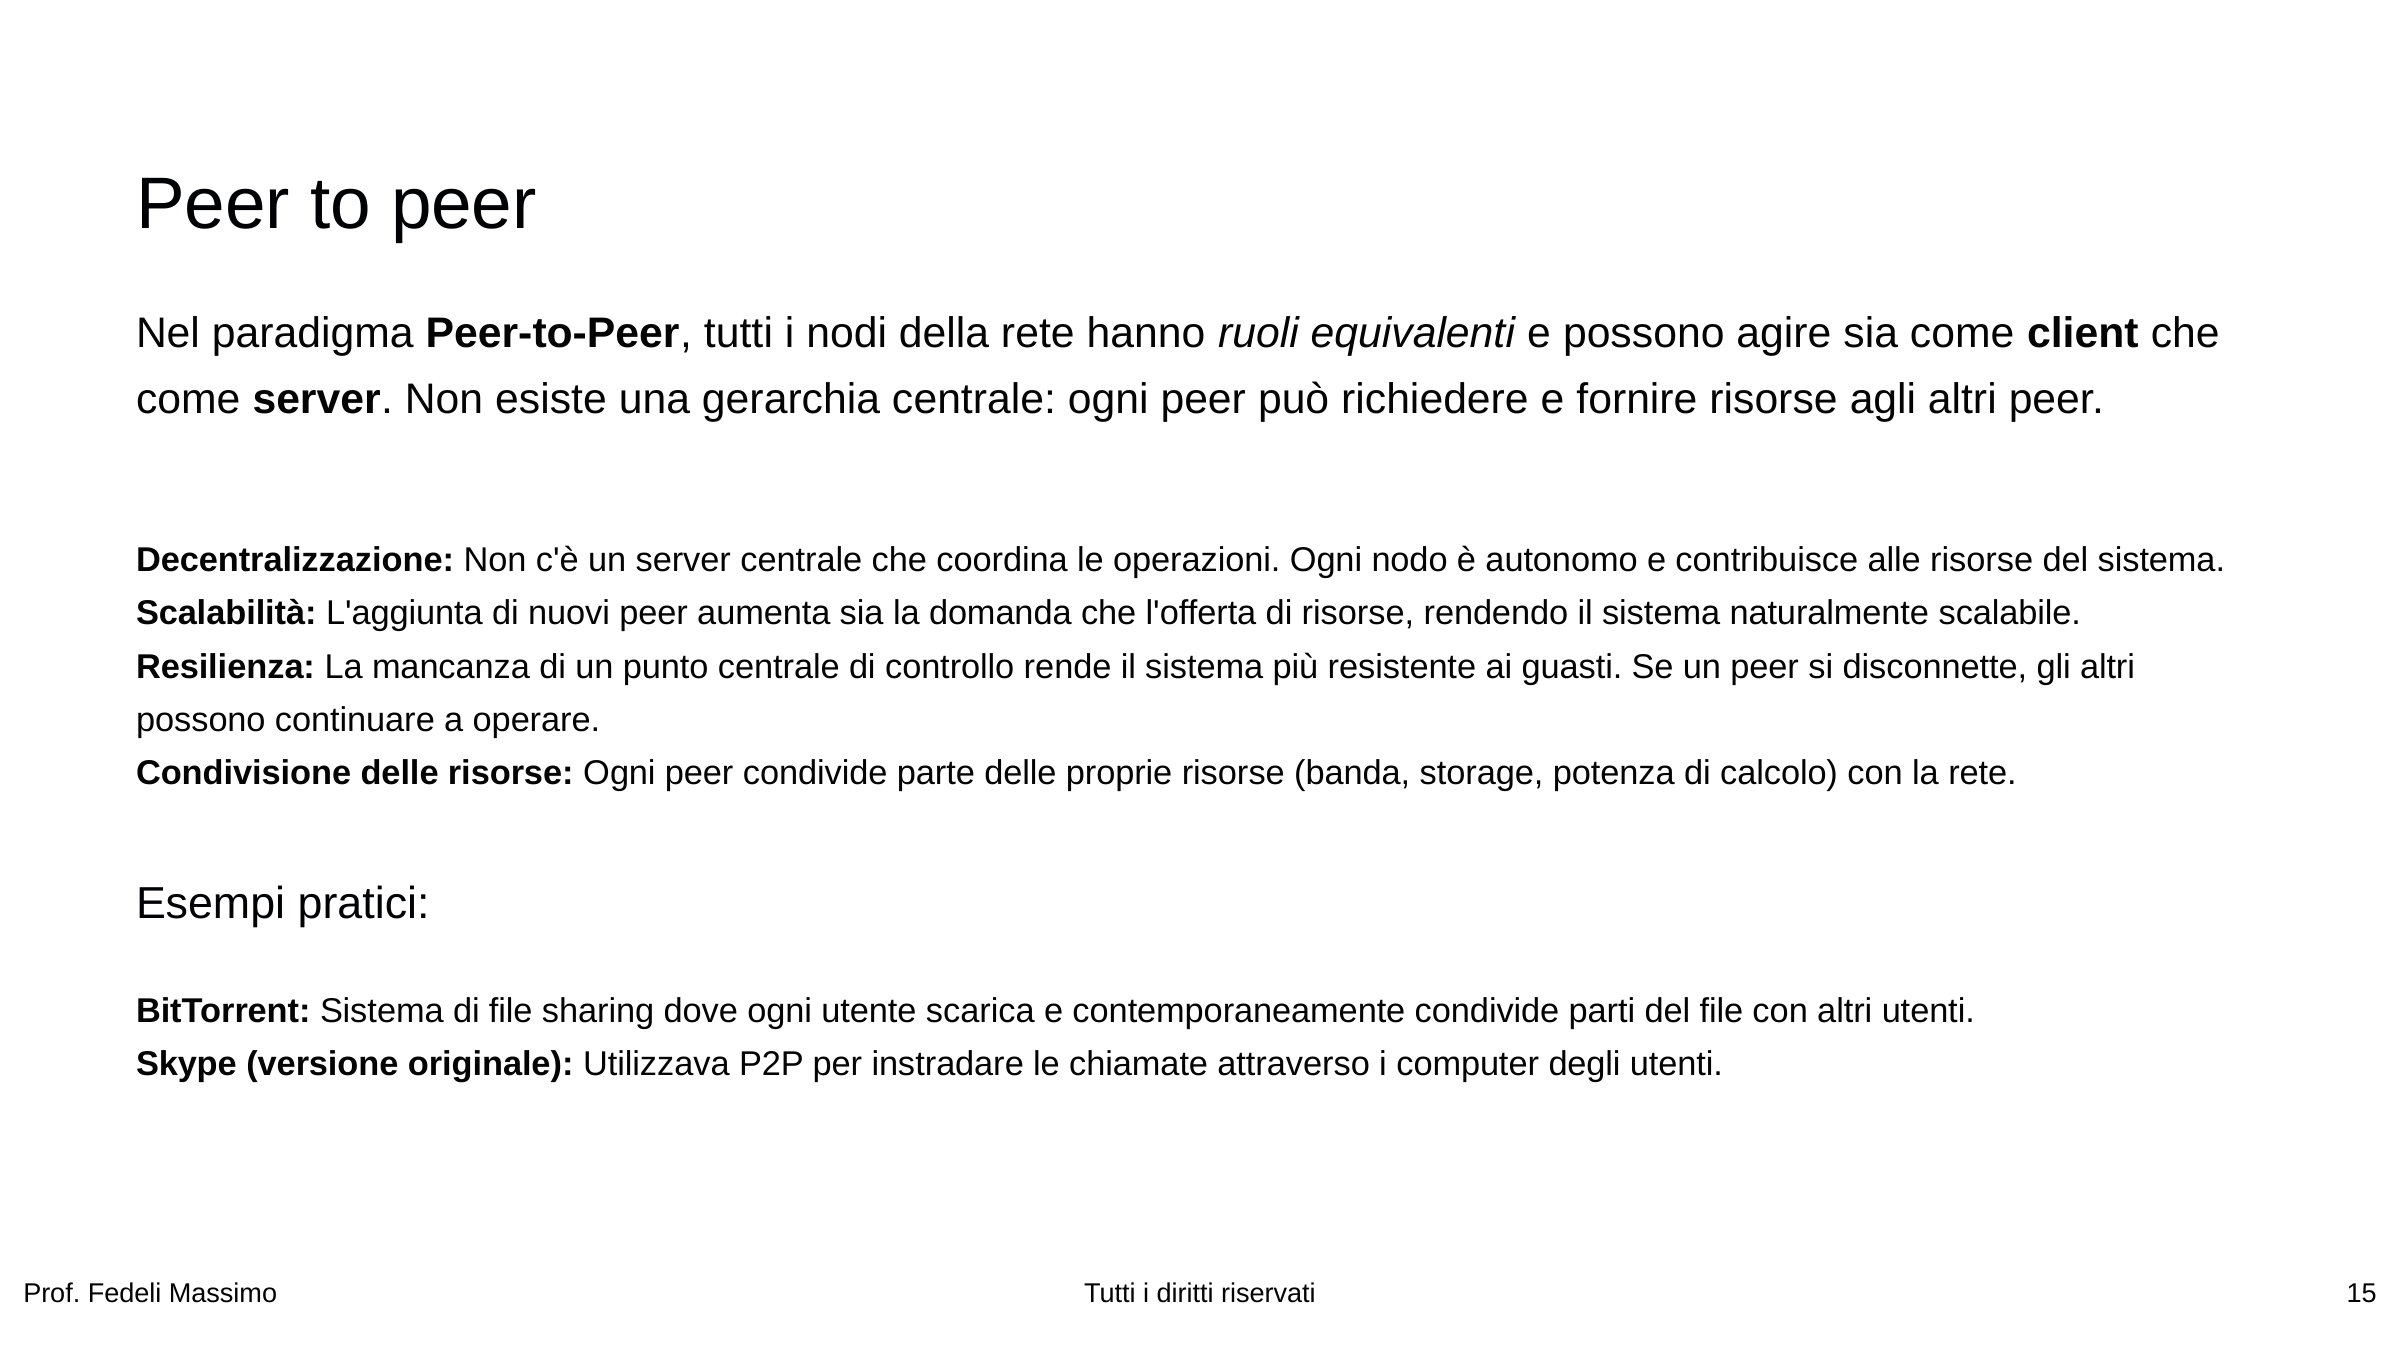

Peer to peer
Nel paradigma Peer-to-Peer, tutti i nodi della rete hanno ruoli equivalenti e possono agire sia come client che come server. Non esiste una gerarchia centrale: ogni peer può richiedere e fornire risorse agli altri peer.
Decentralizzazione: Non c'è un server centrale che coordina le operazioni. Ogni nodo è autonomo e contribuisce alle risorse del sistema.
Scalabilità: L'aggiunta di nuovi peer aumenta sia la domanda che l'offerta di risorse, rendendo il sistema naturalmente scalabile.
Resilienza: La mancanza di un punto centrale di controllo rende il sistema più resistente ai guasti. Se un peer si disconnette, gli altri possono continuare a operare.
Condivisione delle risorse: Ogni peer condivide parte delle proprie risorse (banda, storage, potenza di calcolo) con la rete.
Esempi pratici:
BitTorrent: Sistema di file sharing dove ogni utente scarica e contemporaneamente condivide parti del file con altri utenti.
Skype (versione originale): Utilizzava P2P per instradare le chiamate attraverso i computer degli utenti.

Prof. Fedeli Massimo
Tutti i diritti riservati
15